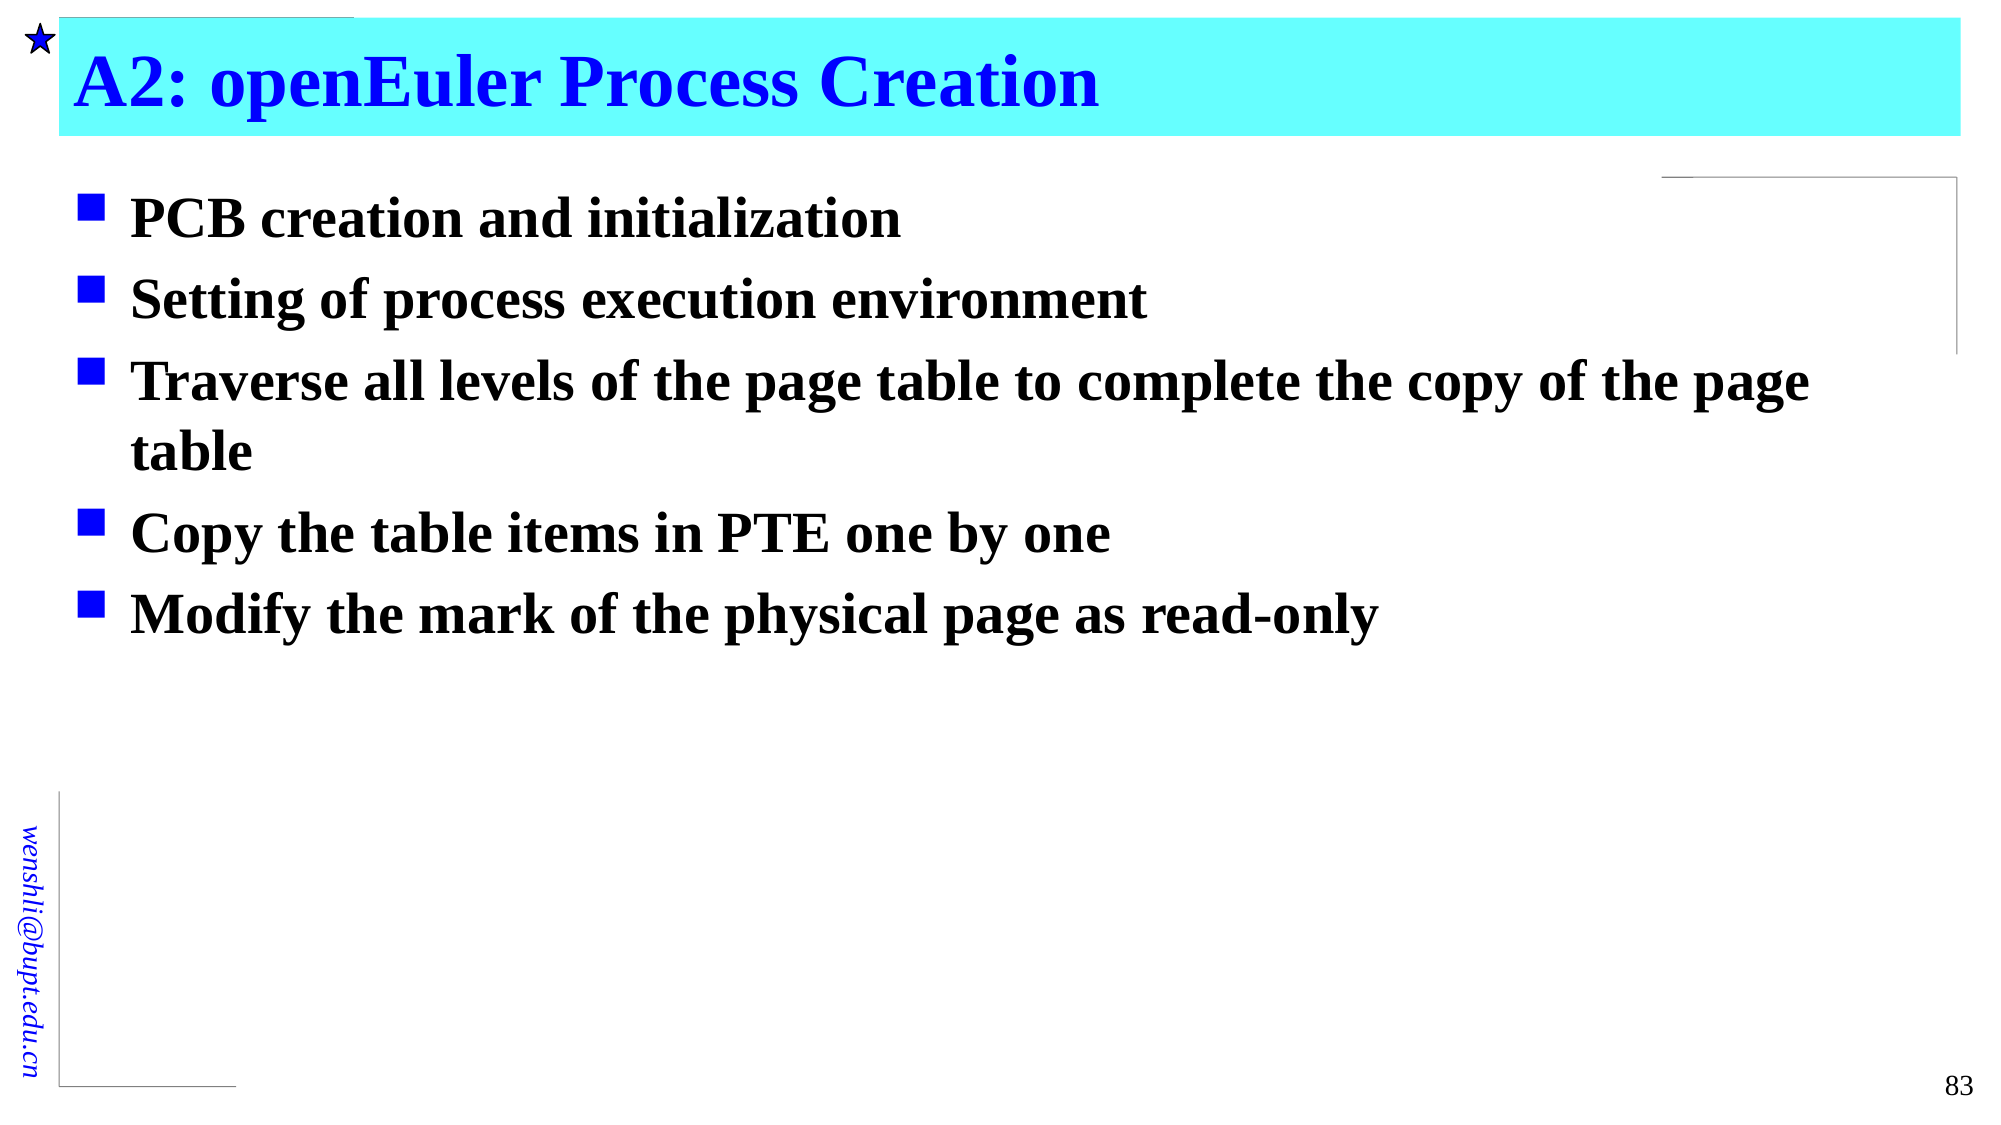

# A2: openEuler Process Creation
PCB creation and initialization
Setting of process execution environment
Traverse all levels of the page table to complete the copy of the page table
Copy the table items in PTE one by one
Modify the mark of the physical page as read-only
83